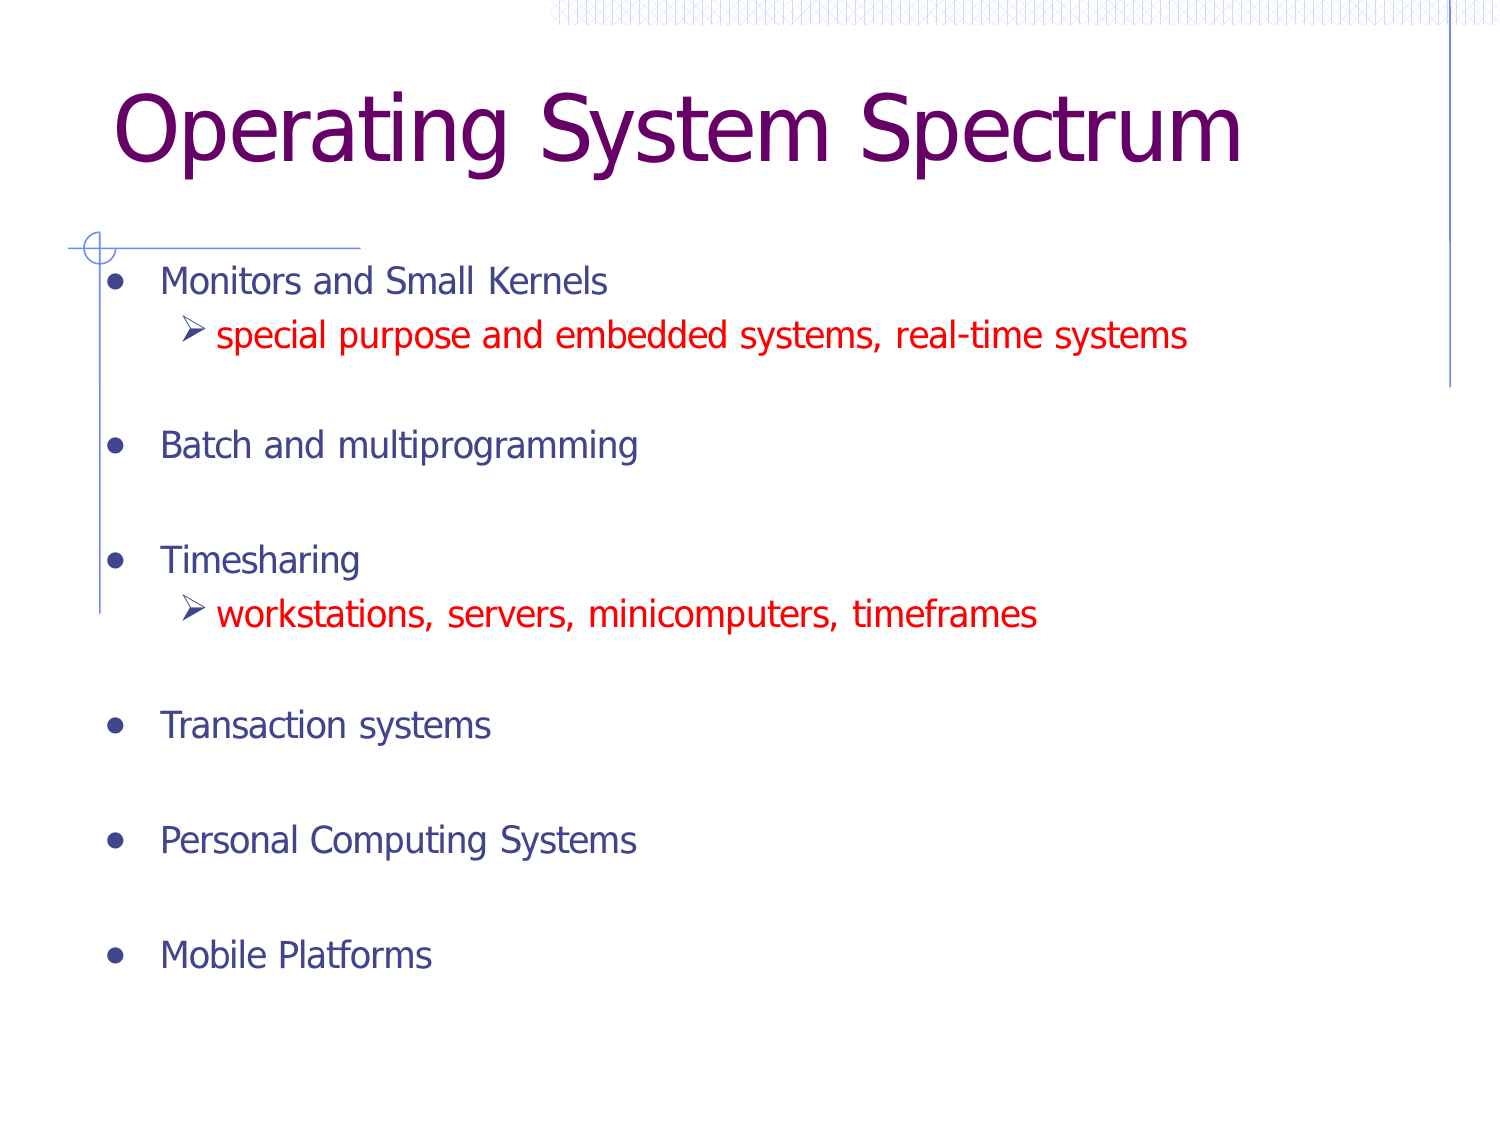

# Operating System Spectrum
Monitors and Small Kernels
special purpose and embedded systems, real-time systems

Batch and multiprogramming

Timesharing
workstations, servers, minicomputers, timeframes

Transaction systems

Personal Computing Systems

Mobile Platforms